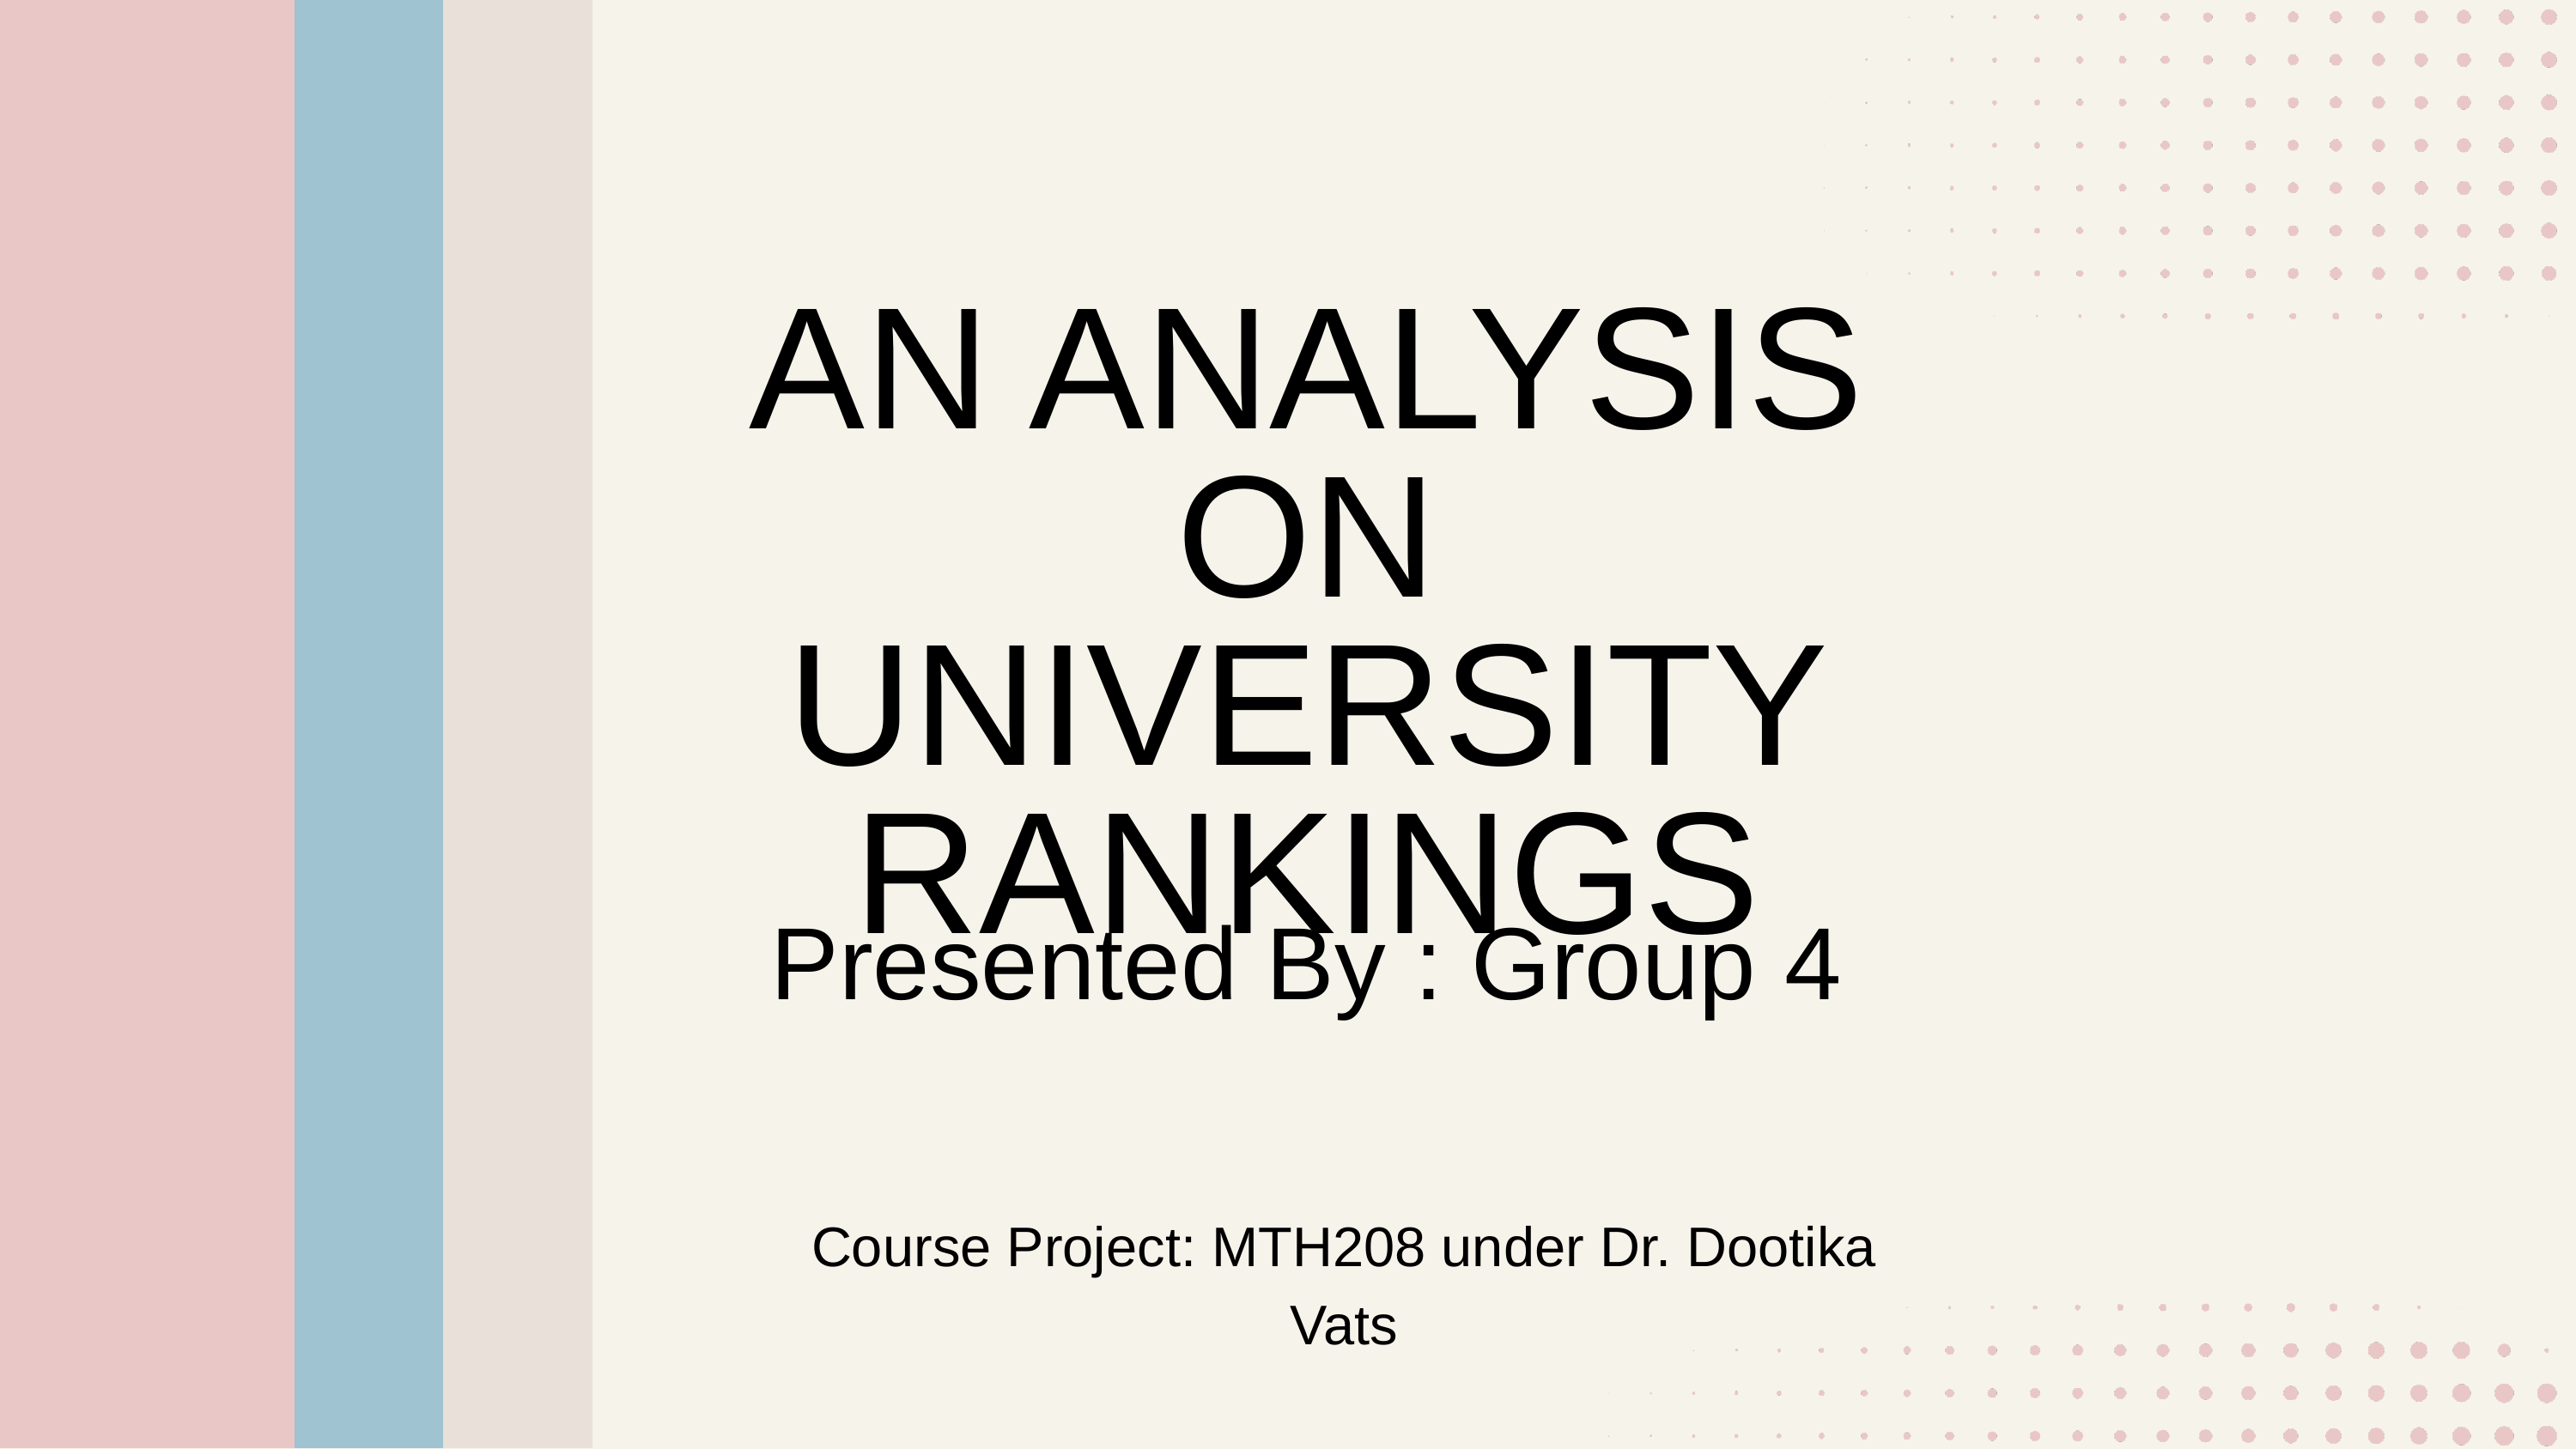

AN ANALYSIS ON UNIVERSITY RANKINGS
Presented By : Group 4
Course Project: MTH208 under Dr. Dootika Vats